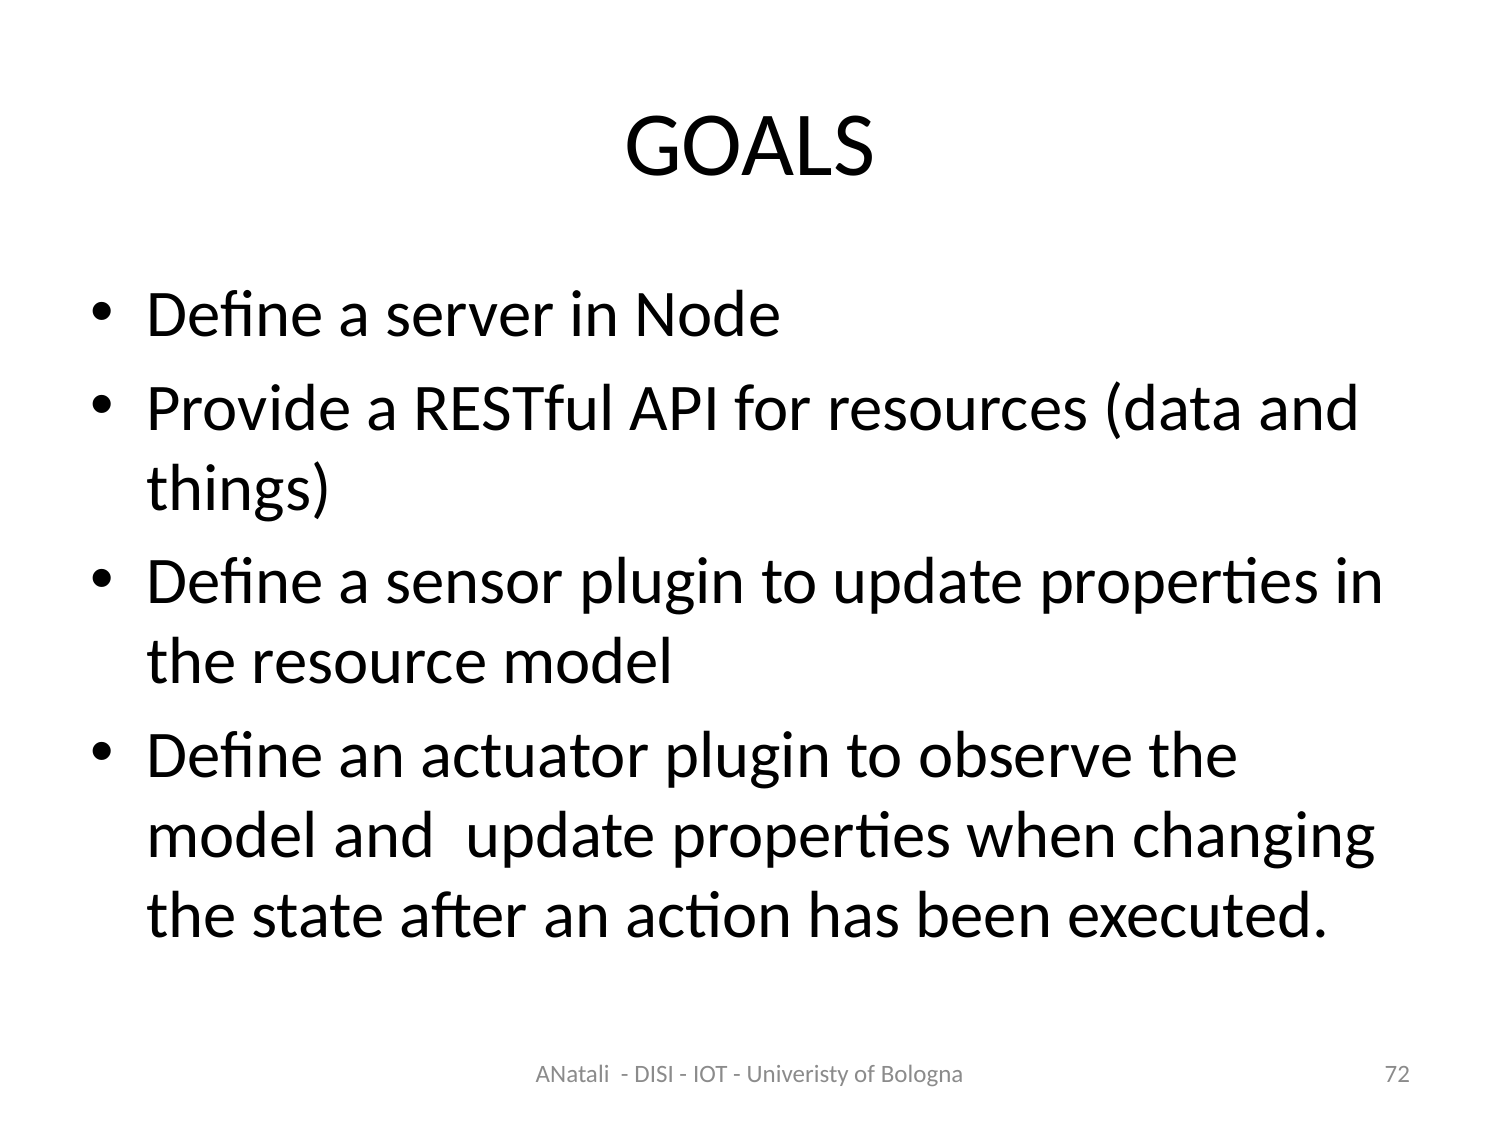

# GOALS
Define a server in Node
Provide a RESTful API for resources (data and things)
Define a sensor plugin to update properties in the resource model
Define an actuator plugin to observe the model and  update properties when changing the state after an action has been executed.

ANatali  - DISI - IOT - Univeristy of Bologna
72